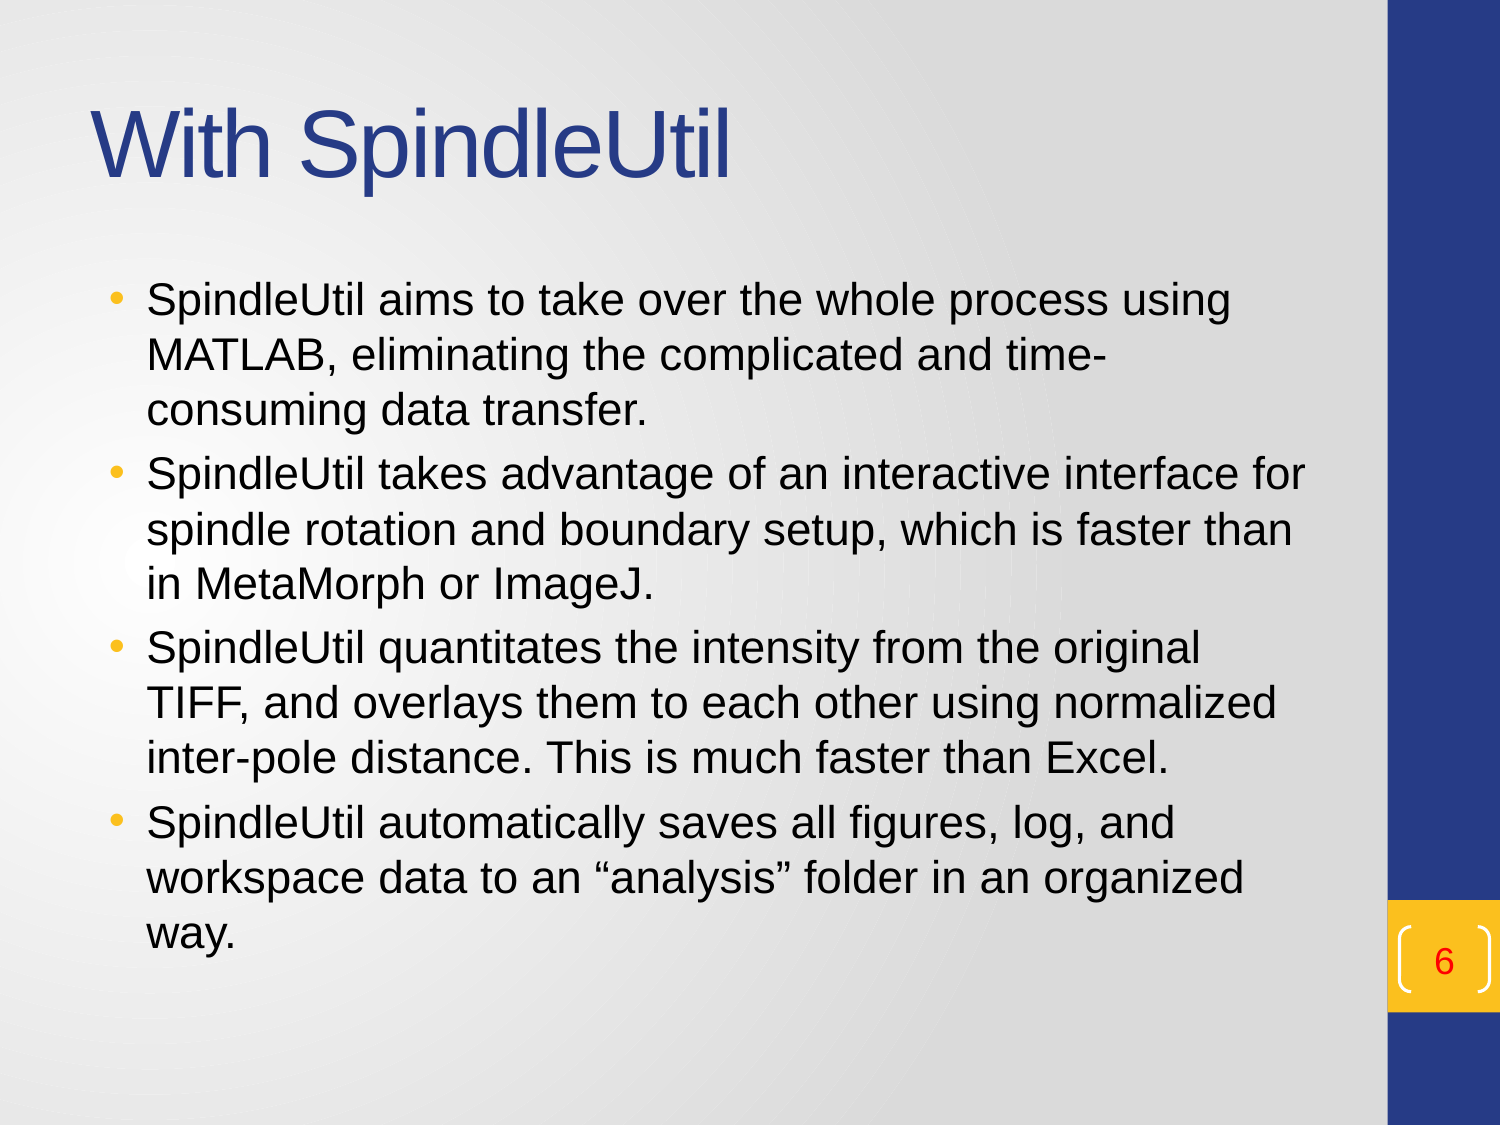

# With SpindleUtil
SpindleUtil aims to take over the whole process using MATLAB, eliminating the complicated and time-consuming data transfer.
SpindleUtil takes advantage of an interactive interface for spindle rotation and boundary setup, which is faster than in MetaMorph or ImageJ.
SpindleUtil quantitates the intensity from the original TIFF, and overlays them to each other using normalized inter-pole distance. This is much faster than Excel.
SpindleUtil automatically saves all figures, log, and workspace data to an “analysis” folder in an organized way.
6